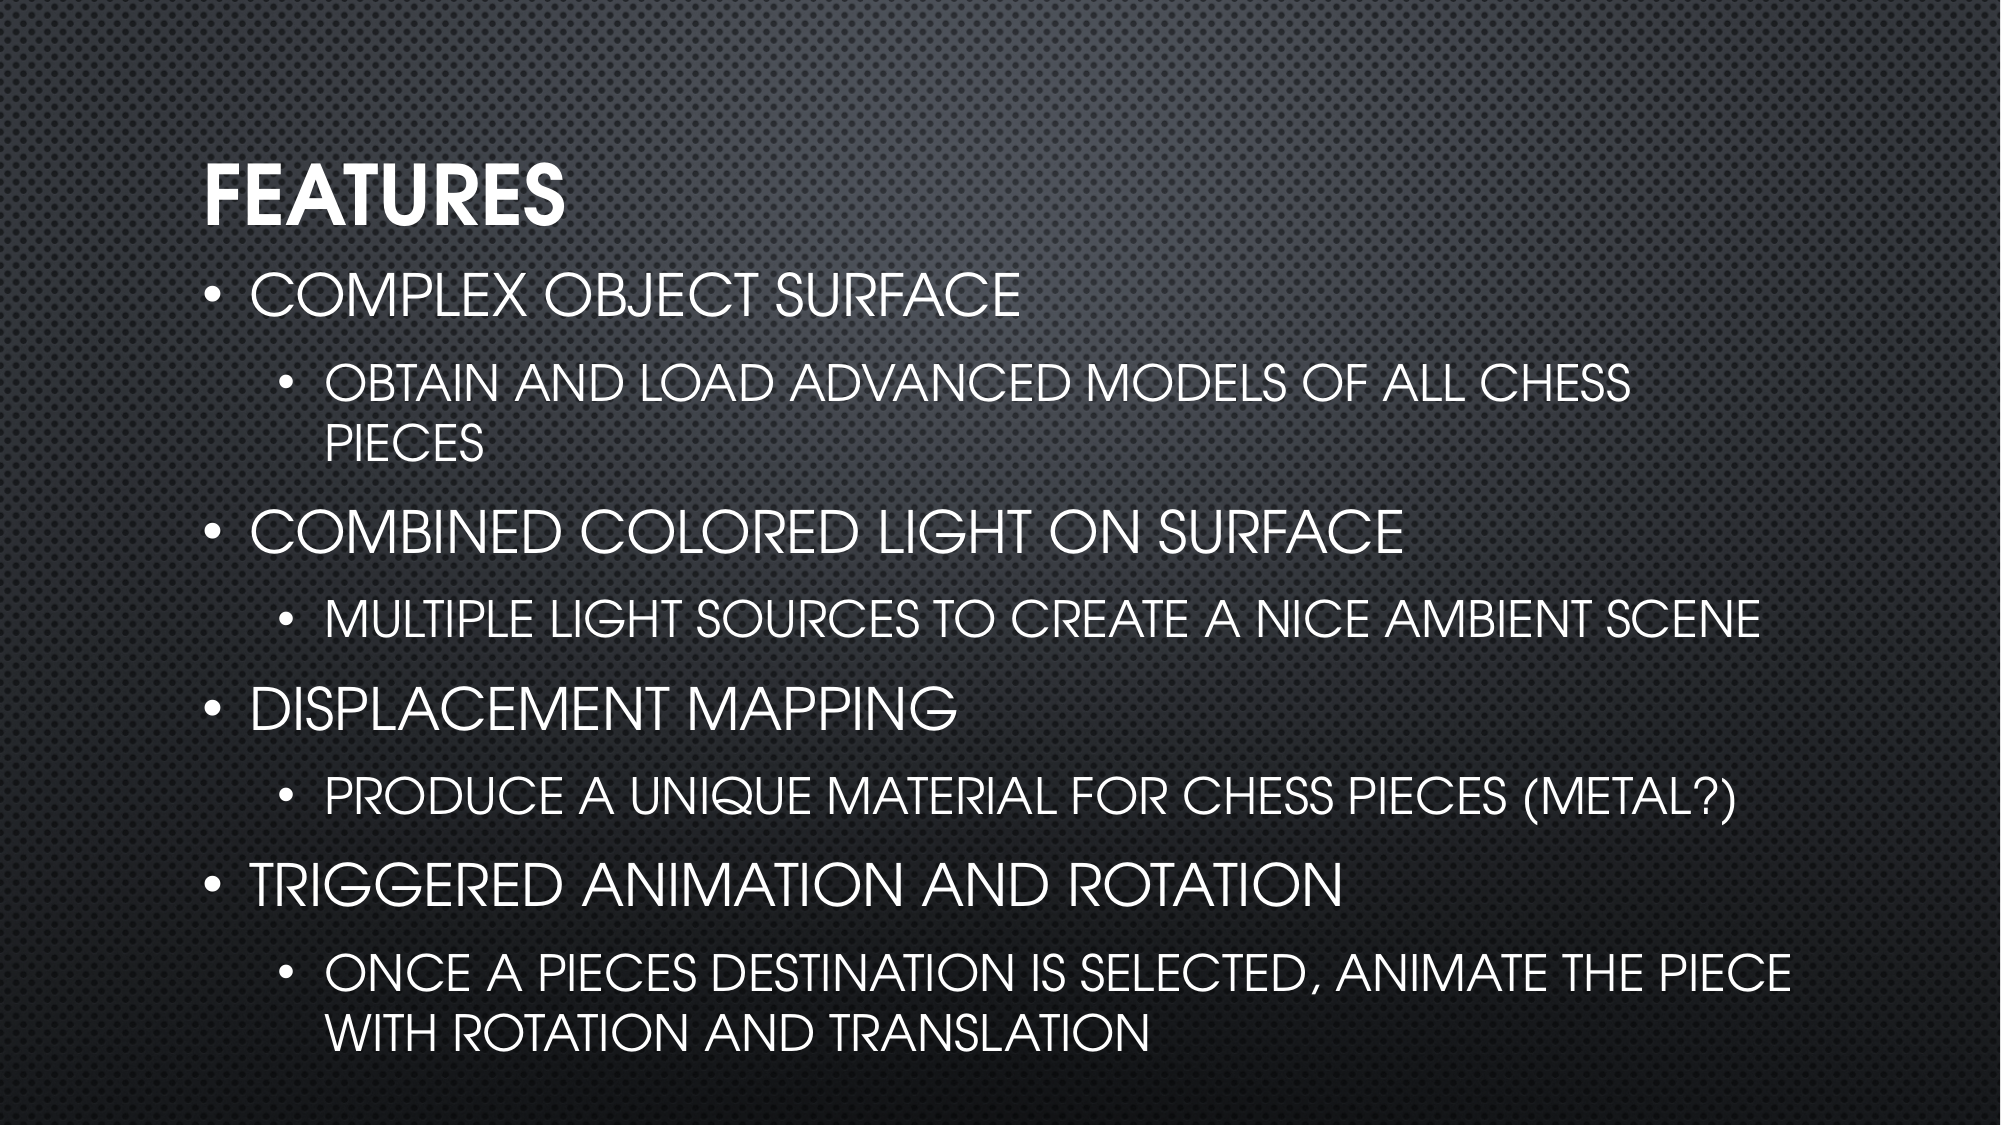

# FEATURES
Complex Object surface
Obtain and load advanced models of all chess pieces
Combined colored light on surface
Multiple light sources to create a nice ambient scene
Displacement Mapping
Produce a unique material for chess pieces (Metal?)
Triggered Animation and rotation
Once a pieces destination is selected, animate the piece with rotation and translation